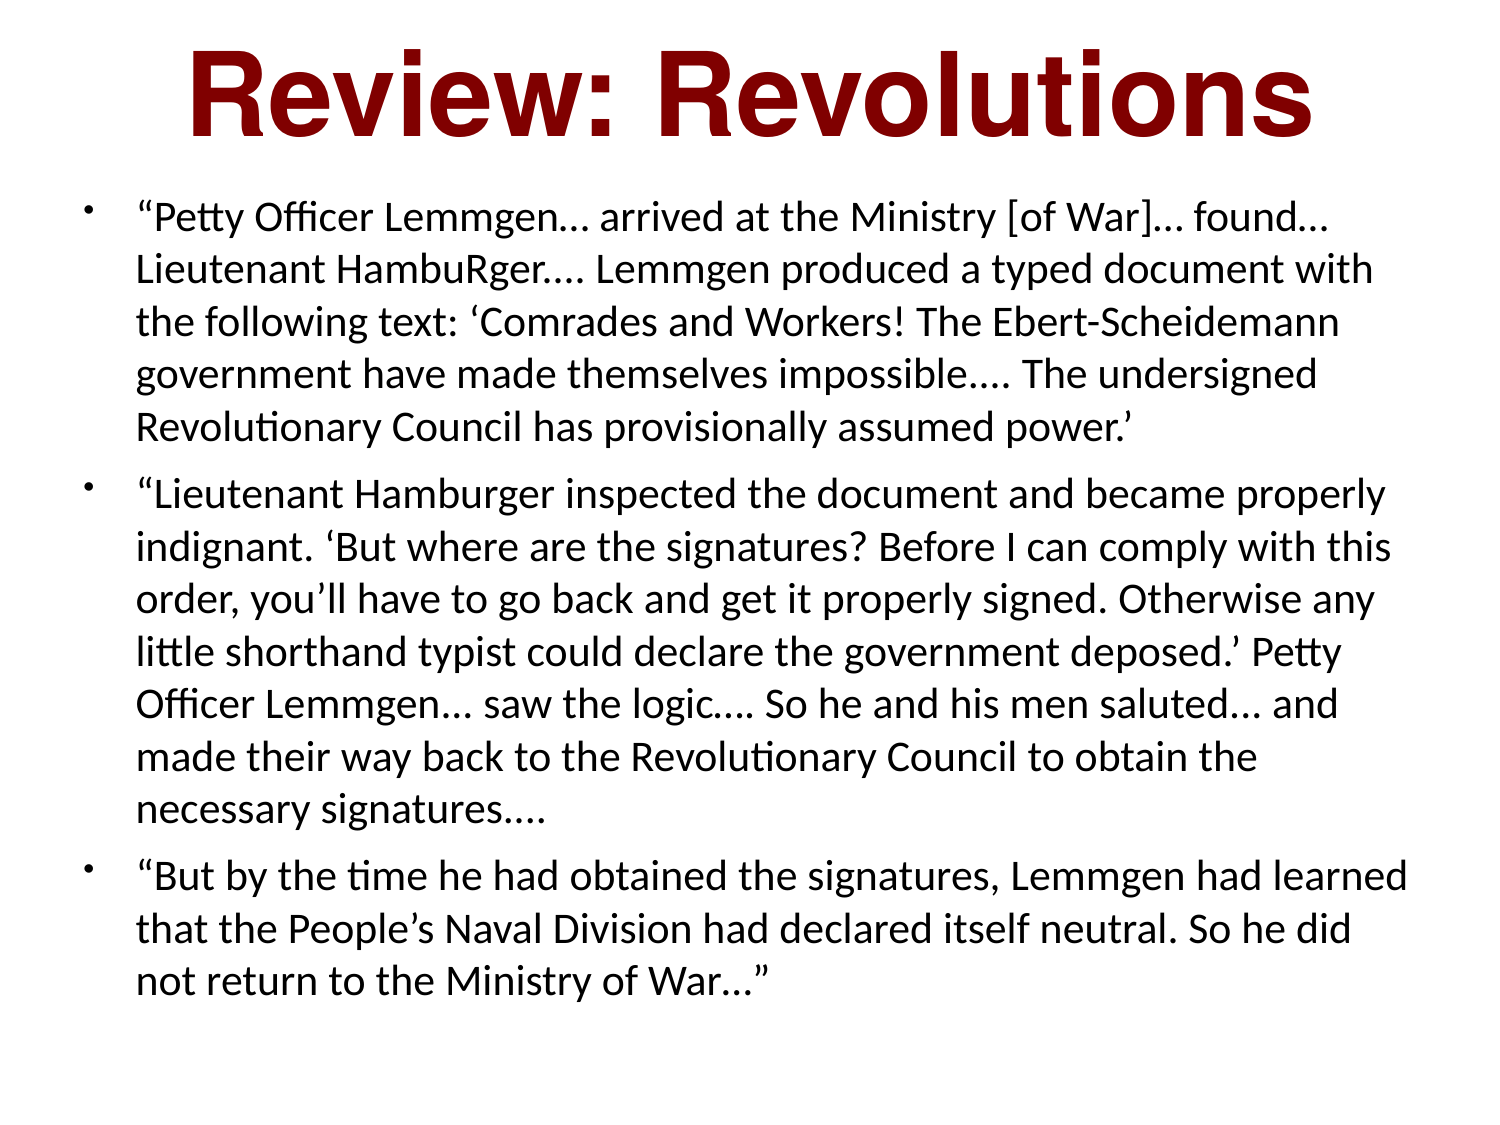

Review: Revolutions
“Petty Officer Lemmgen… arrived at the Ministry [of War]… found… Lieutenant HambuRger.... Lemmgen produced a typed document with the following text: ‘Comrades and Workers! The Ebert-Scheidemann government have made themselves impossible.... The undersigned Revolutionary Council has provisionally assumed power.’
“Lieutenant Hamburger inspected the document and became properly indignant. ‘But where are the signatures? Before I can comply with this order, you’ll have to go back and get it properly signed. Otherwise any little shorthand typist could declare the government deposed.’ Petty Officer Lemmgen... saw the logic…. So he and his men saluted... and made their way back to the Revolutionary Council to obtain the necessary signatures....
“But by the time he had obtained the signatures, Lemmgen had learned that the People’s Naval Division had declared itself neutral. So he did not return to the Ministry of War…”